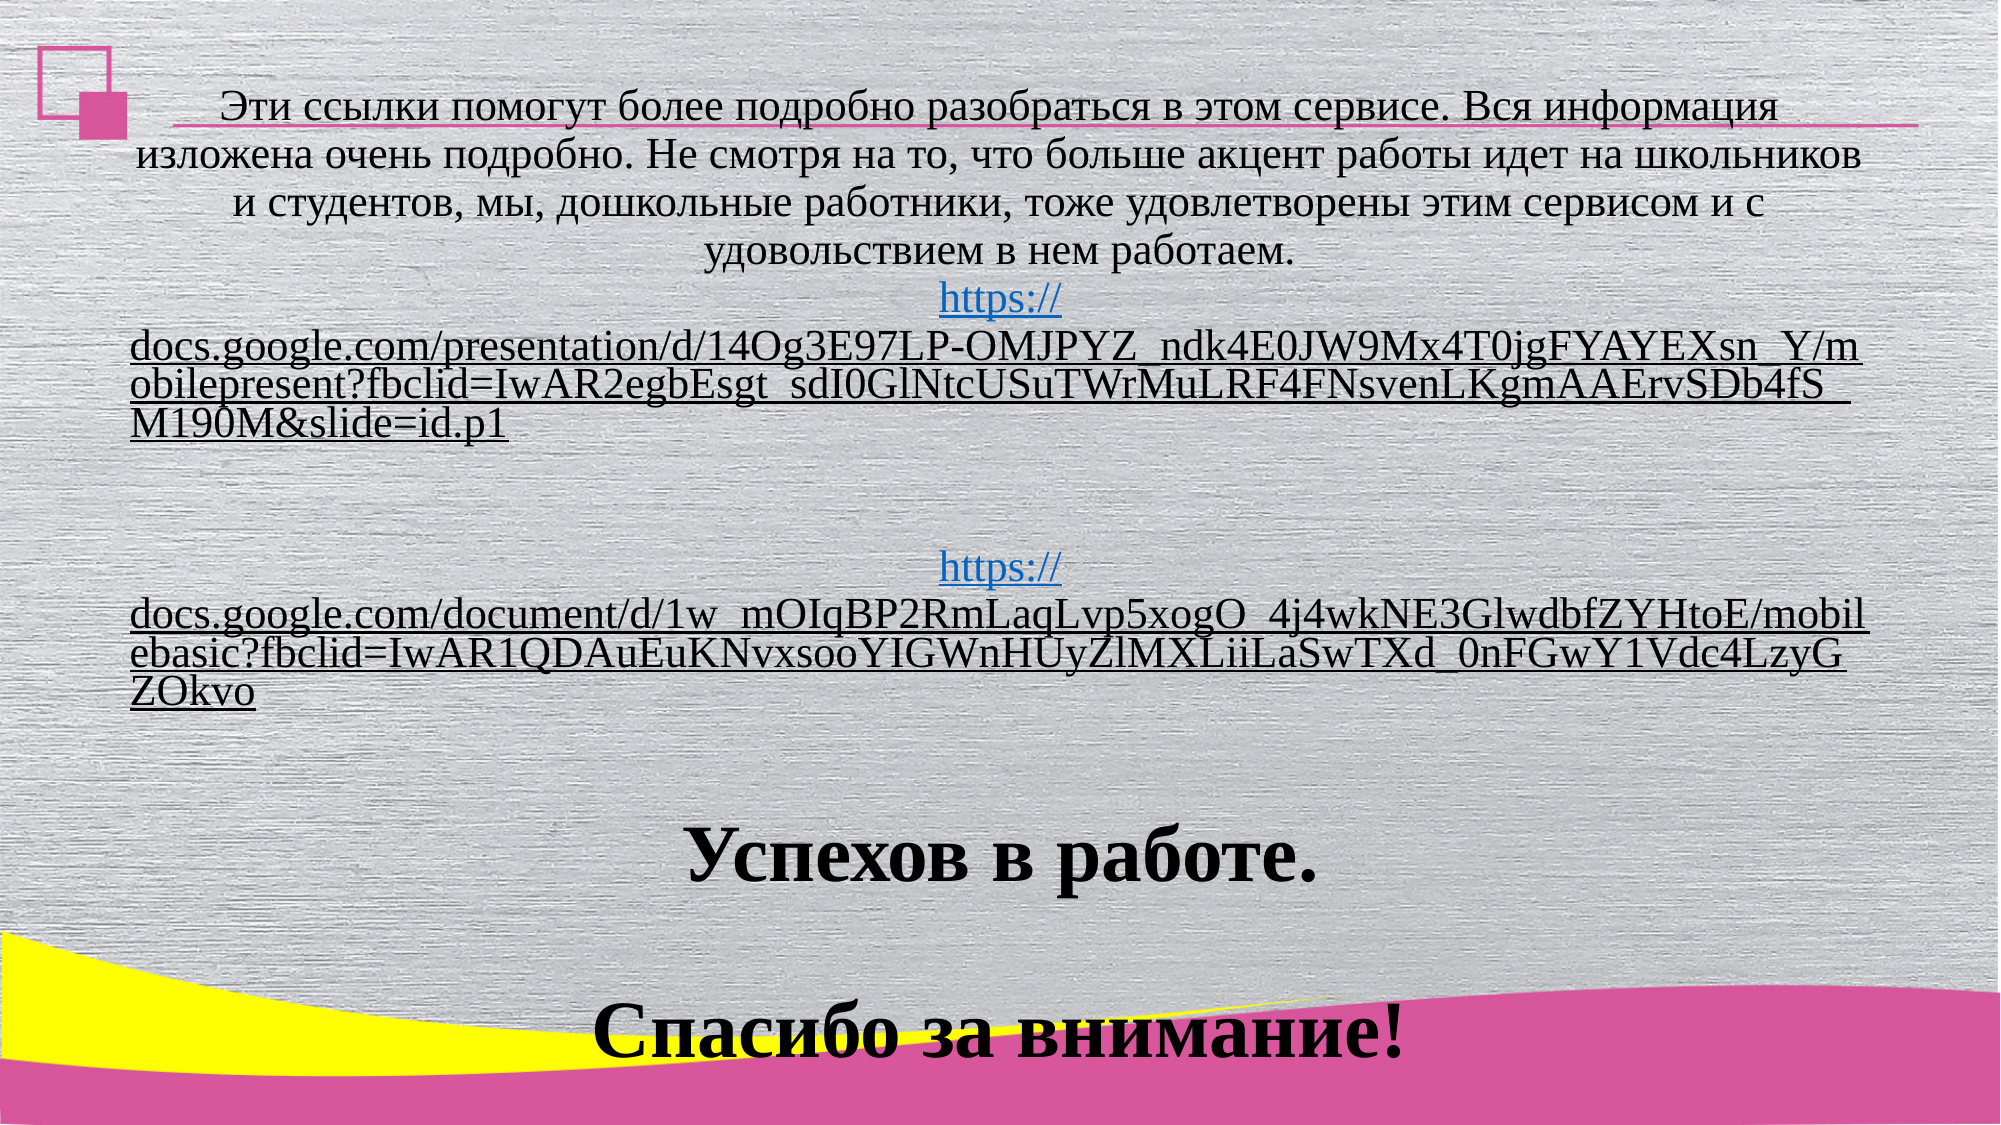

# Эти ссылки помогут более подробно разобраться в этом сервисе. Вся информация изложена очень подробно. Не смотря на то, что больше акцент работы идет на школьников и студентов, мы, дошкольные работники, тоже удовлетворены этим сервисом и с удовольствием в нем работаем. https://docs.google.com/presentation/d/14Og3E97LP-OMJPYZ_ndk4E0JW9Mx4T0jgFYAYEXsn_Y/mobilepresent?fbclid=IwAR2egbEsgt_sdI0GlNtcUSuTWrMuLRF4FNsvenLKgmAAErvSDb4fS_M190M&slide=id.p1 https://docs.google.com/document/d/1w_mOIqBP2RmLaqLvp5xogO_4j4wkNE3GlwdbfZYHtoE/mobilebasic?fbclid=IwAR1QDAuEuKNvxsooYIGWnHUyZlMXLiiLaSwTXd_0nFGwY1Vdc4LzyGZOkvo Успехов в работе. Спасибо за внимание!